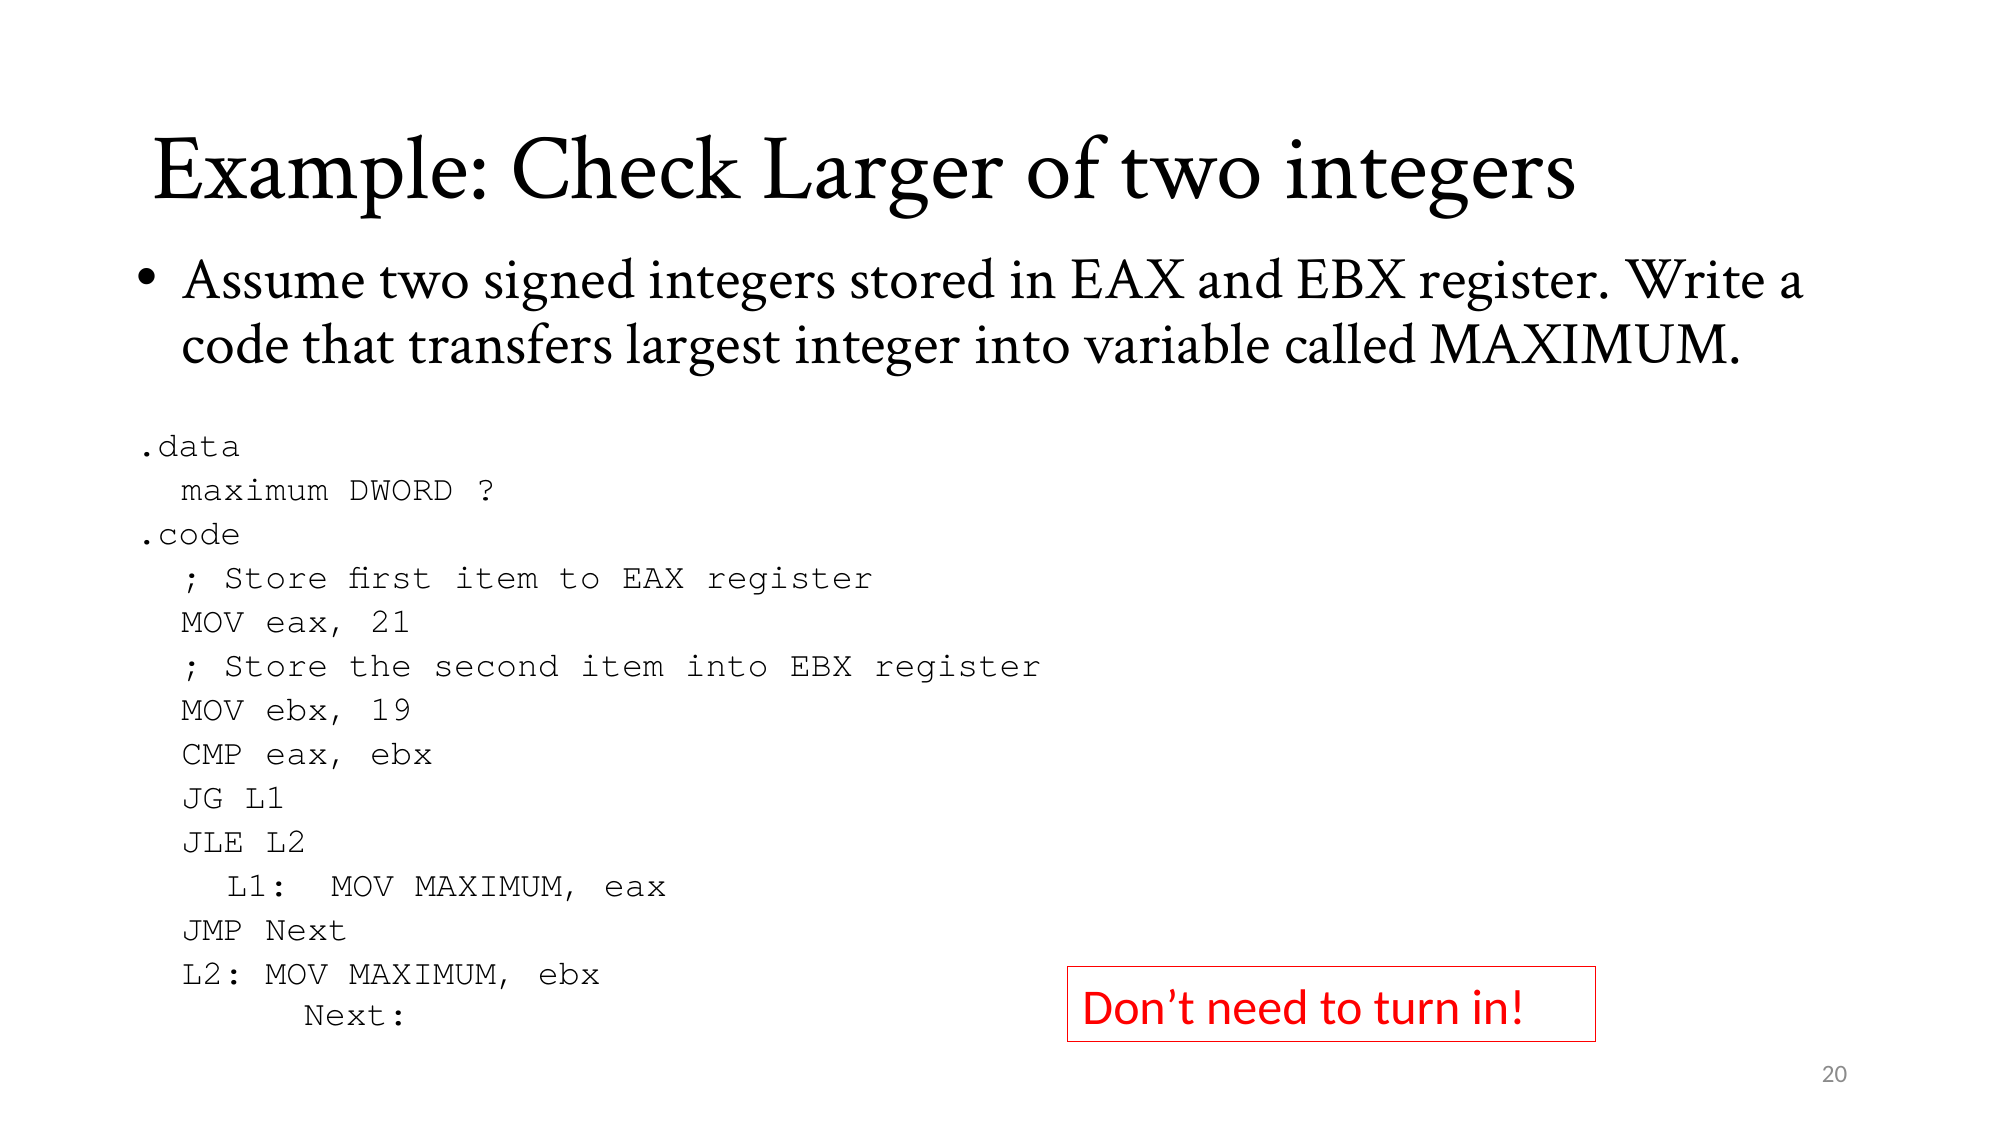

# Example: Check Larger of two integers
Assume two signed integers stored in EAX and EBX register. Write a code that transfers largest integer into variable called MAXIMUM.

.data
	maximum DWORD ?
.code
	; Store first item to EAX register
	MOV eax, 21
	; Store the second item into EBX register
	MOV ebx, 19
	CMP eax, ebx
	JG L1
	JLE L2
		L1:  MOV MAXIMUM, eax
	JMP Next
	L2: MOV MAXIMUM, ebx
          Next:
Don’t need to turn in!
20